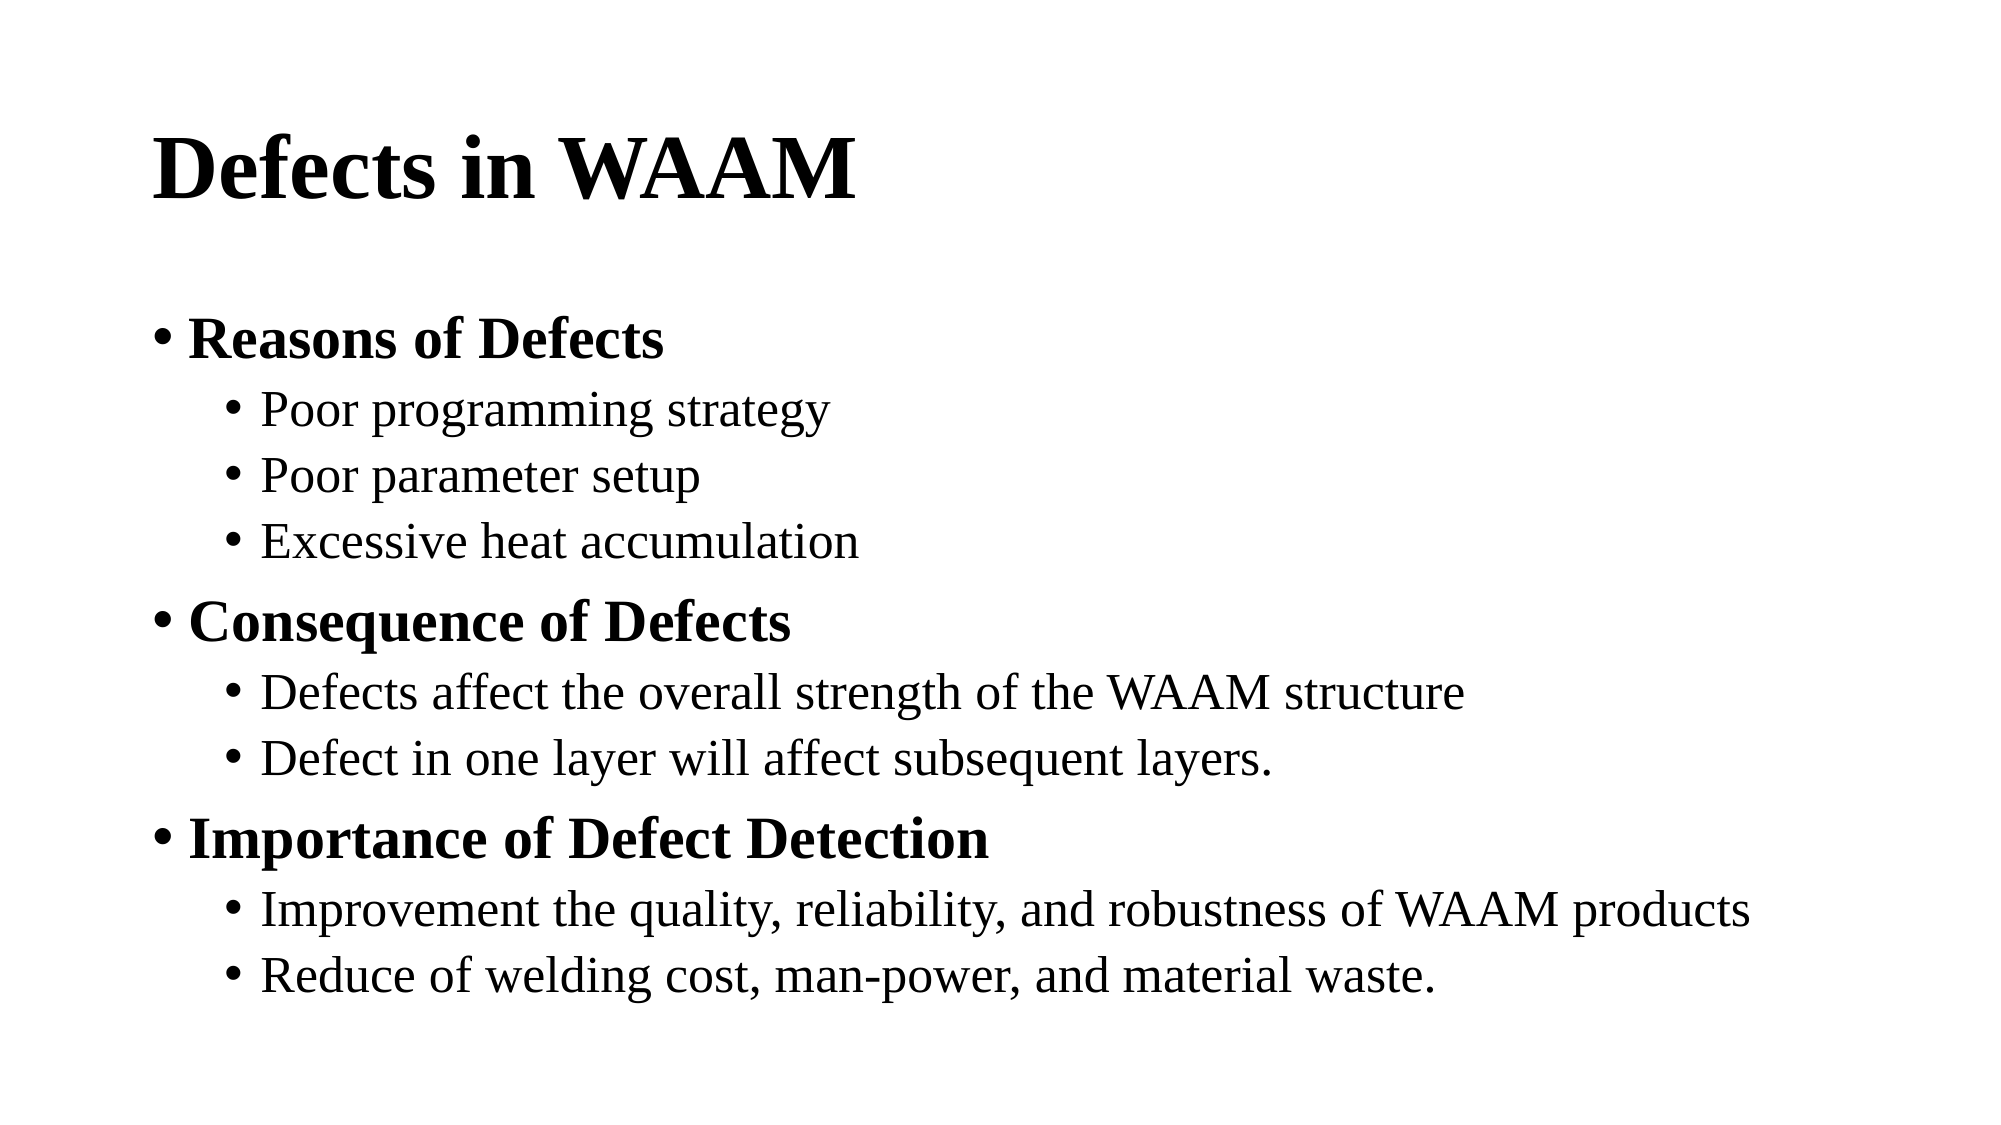

# Defects in WAAM
Reasons of Defects
Poor programming strategy
Poor parameter setup
Excessive heat accumulation
Consequence of Defects
Defects affect the overall strength of the WAAM structure
Defect in one layer will affect subsequent layers.
Importance of Defect Detection
Improvement the quality, reliability, and robustness of WAAM products
Reduce of welding cost, man-power, and material waste.